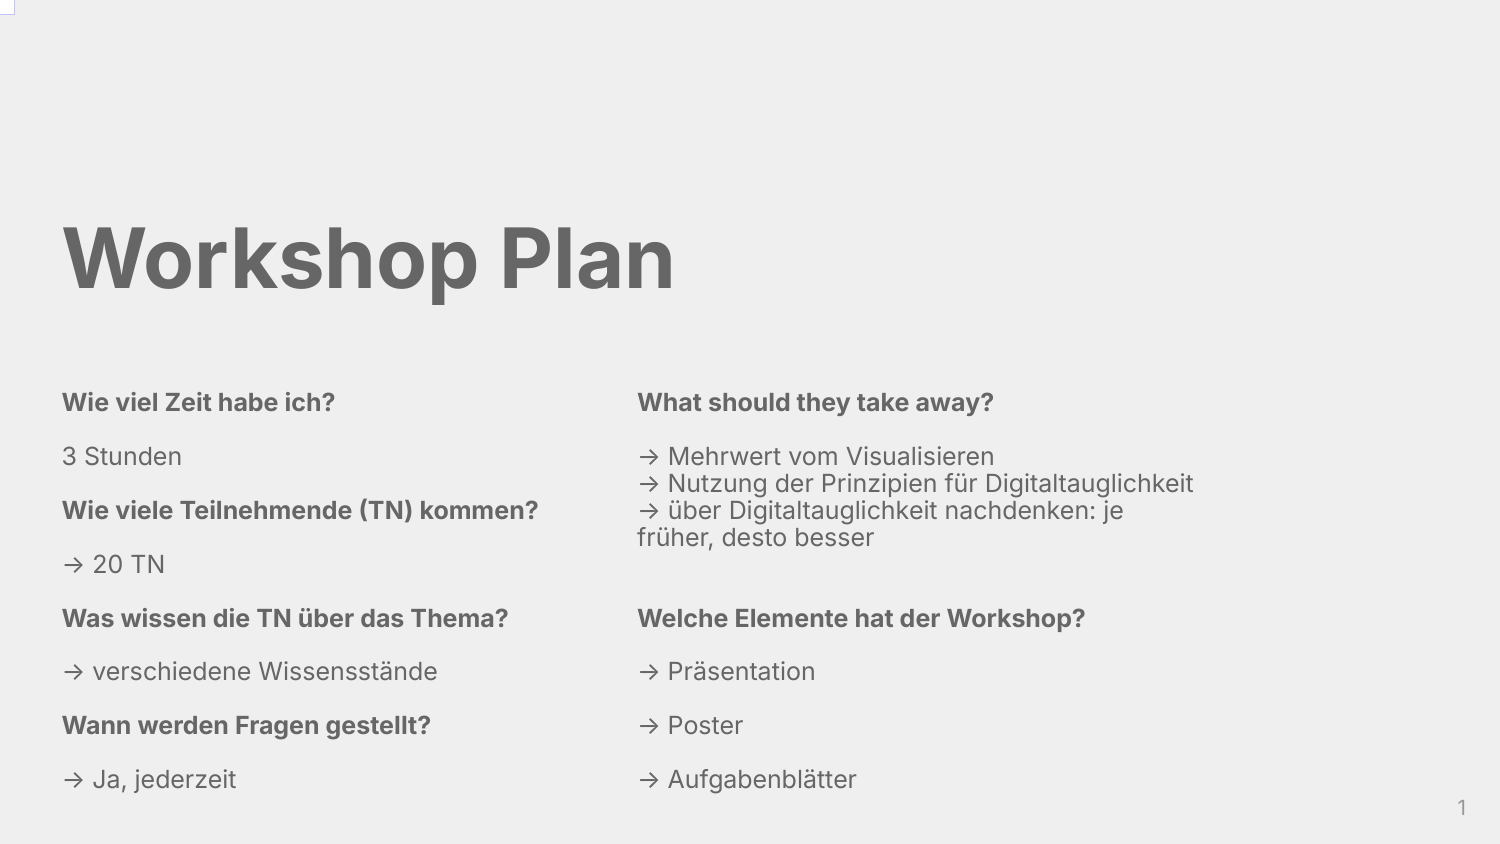

Workshop Plan
Wie viel Zeit habe ich?

3 Stunden

Wie viele Teilnehmende (TN) kommen?

-> 20 TN

Was wissen die TN über das Thema?

-> verschiedene Wissensstände

Wann werden Fragen gestellt?

-> Ja, jederzeit
What should they take away?

→ Mehrwert vom Visualisieren
-> Nutzung der Prinzipien für Digitaltauglichkeit
→ über Digitaltauglichkeit nachdenken: je früher, desto besser

Welche Elemente hat der Workshop?

-> Präsentation

-> Poster

-> Aufgabenblätter
1